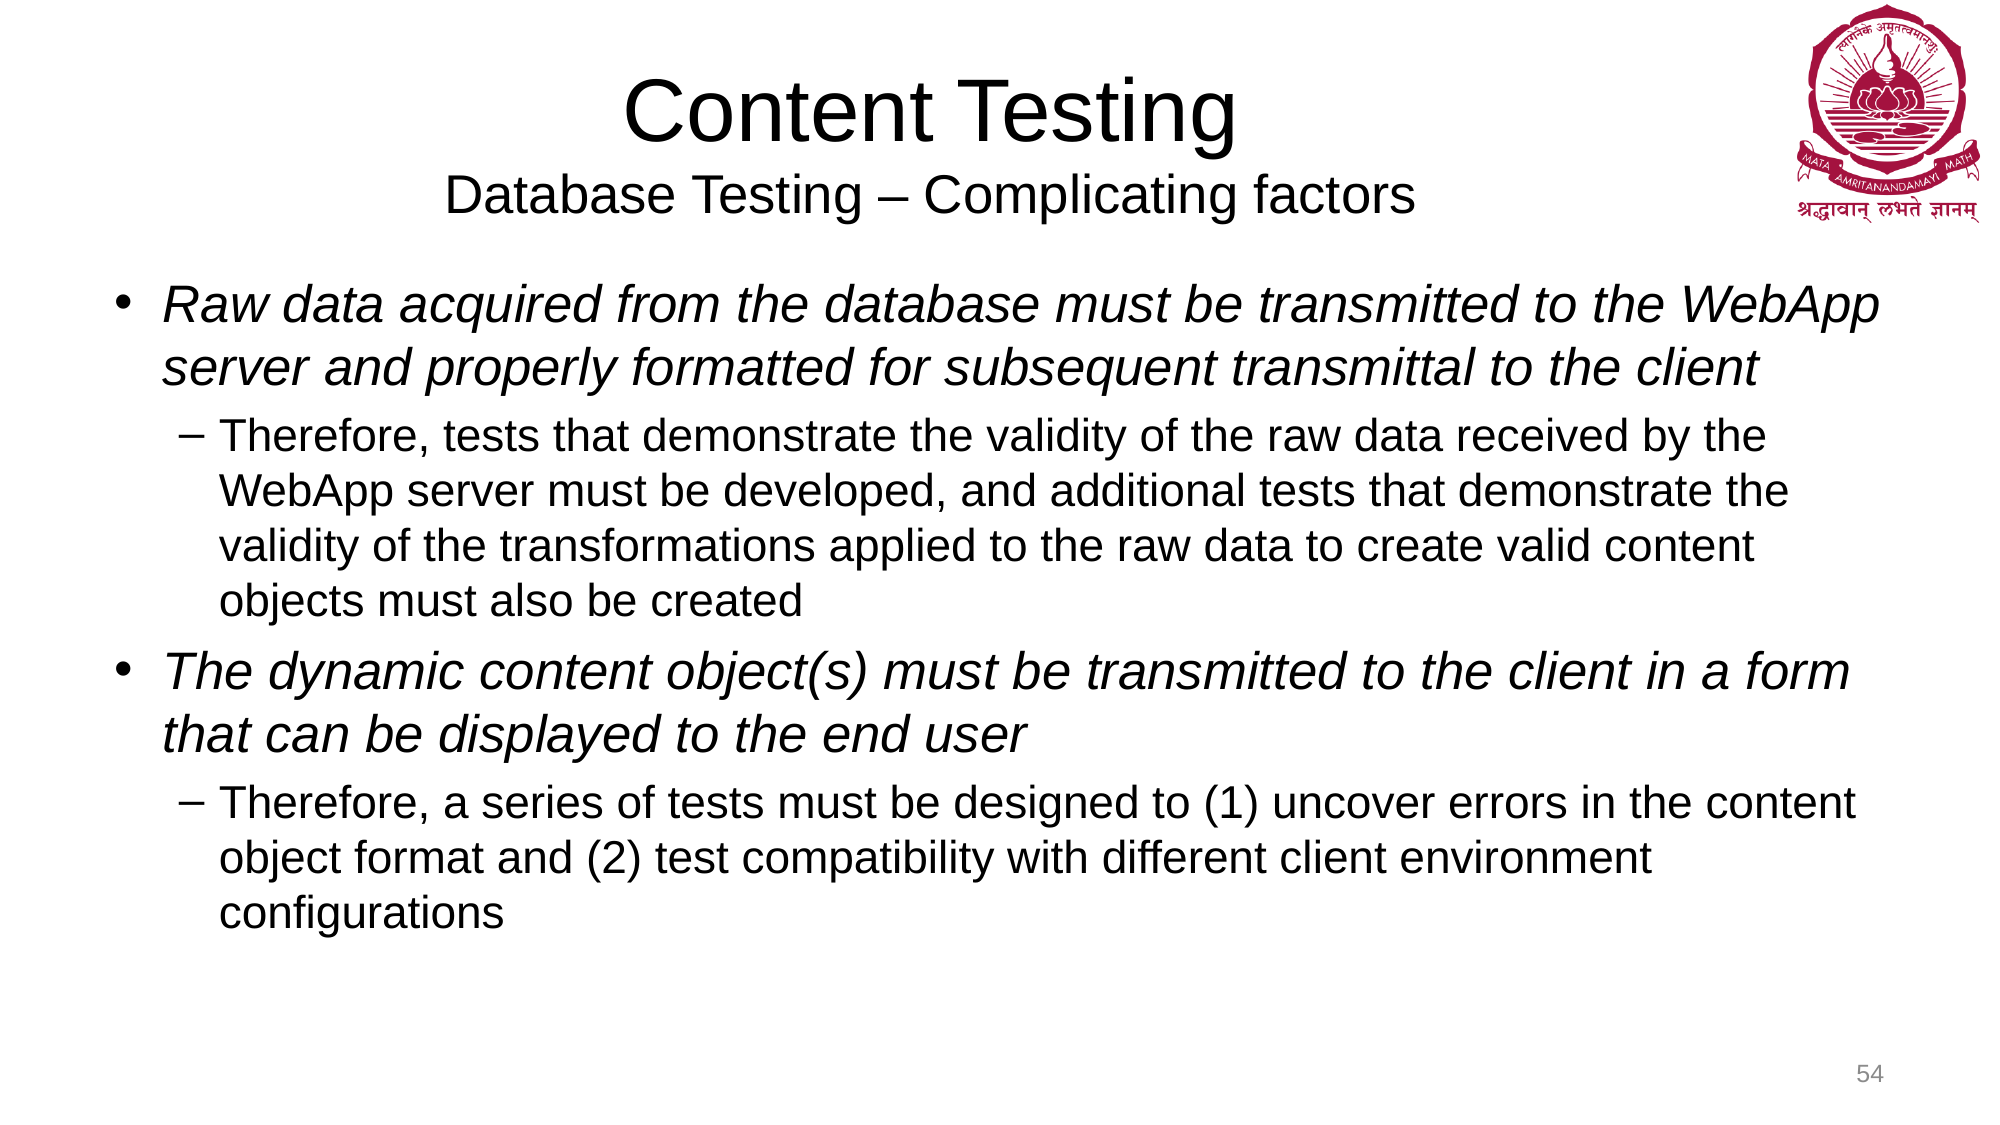

# Content Testing Database Testing – Complicating factors
Raw data acquired from the database must be transmitted to the WebApp server and properly formatted for subsequent transmittal to the client
Therefore, tests that demonstrate the validity of the raw data received by the WebApp server must be developed, and additional tests that demonstrate the validity of the transformations applied to the raw data to create valid content objects must also be created
The dynamic content object(s) must be transmitted to the client in a form that can be displayed to the end user
Therefore, a series of tests must be designed to (1) uncover errors in the content object format and (2) test compatibility with different client environment configurations
54